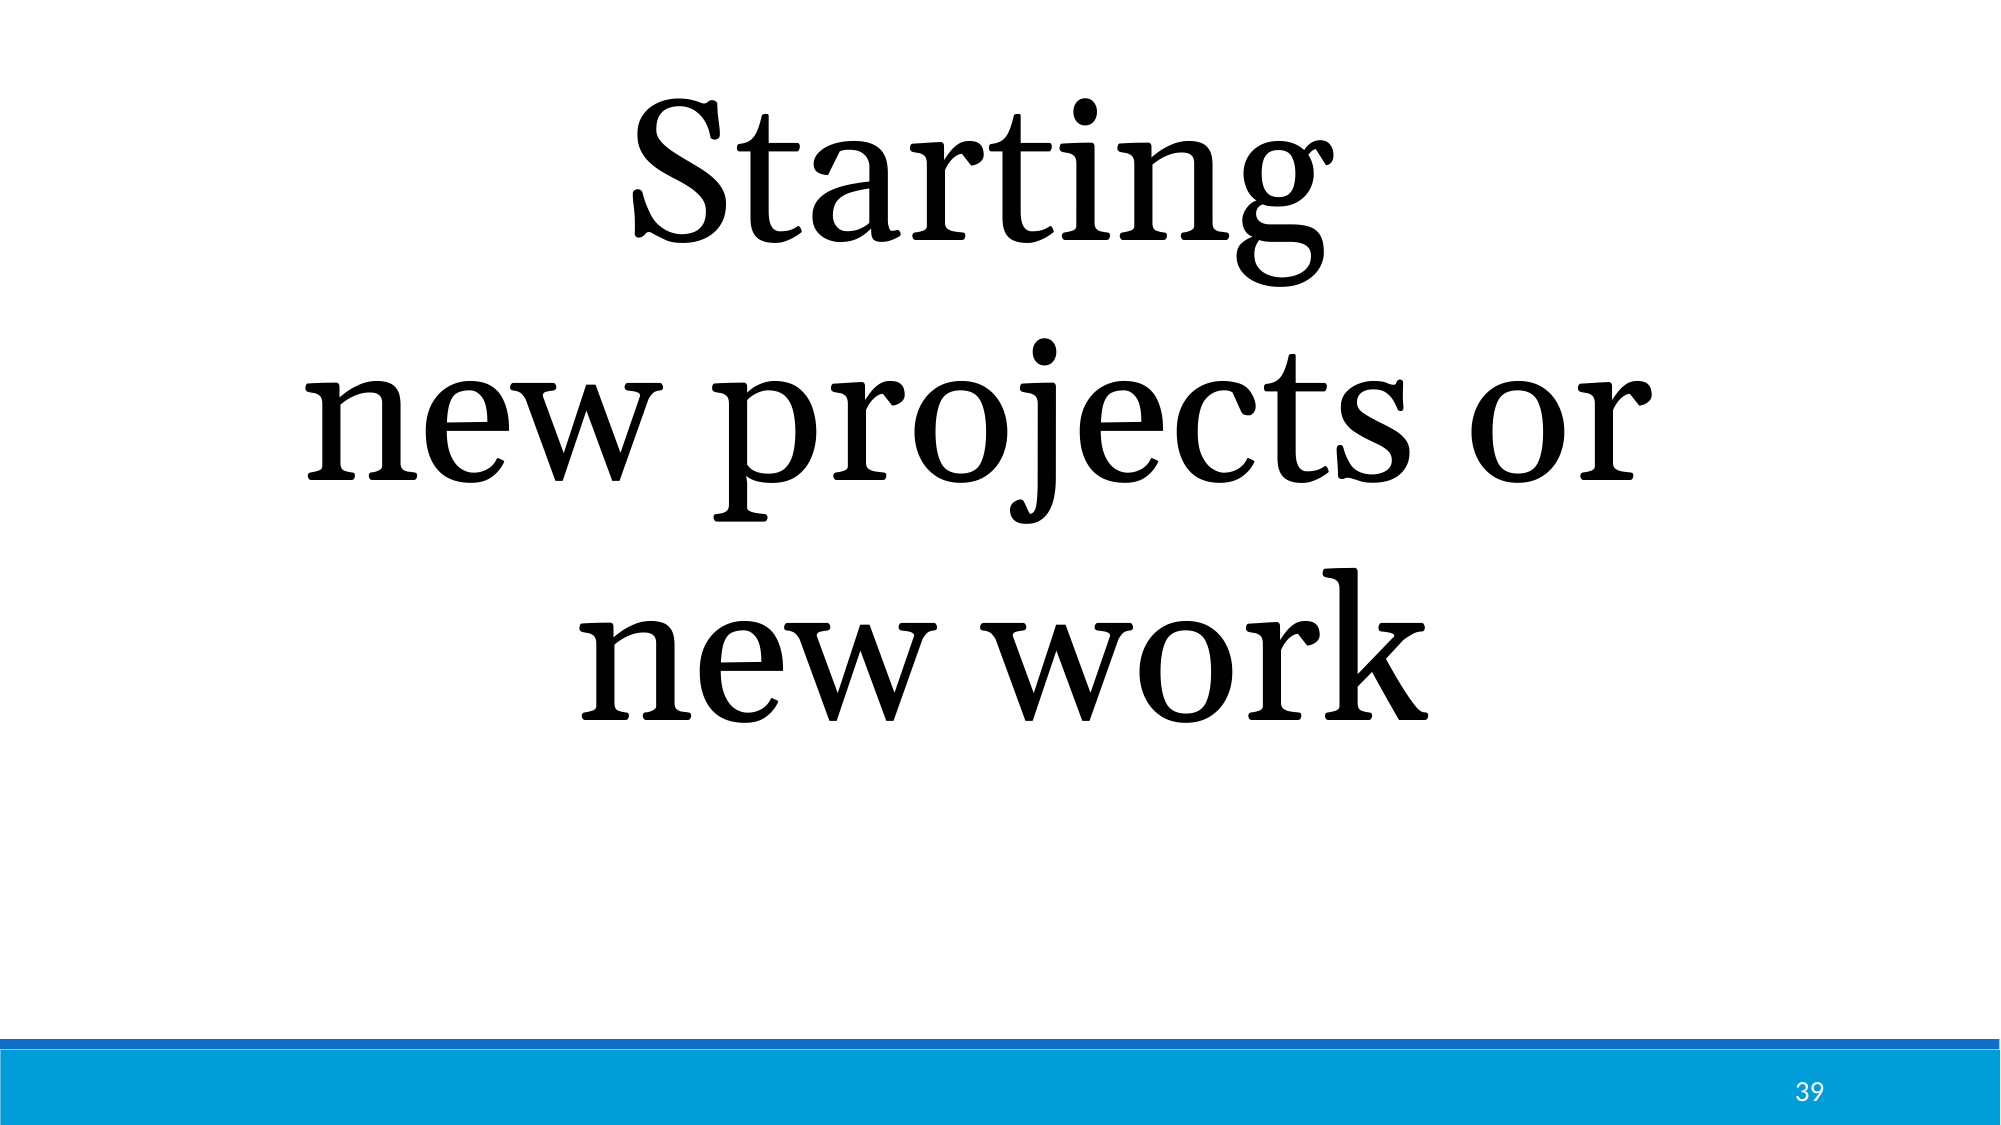

Starting
new projects or
new work
39